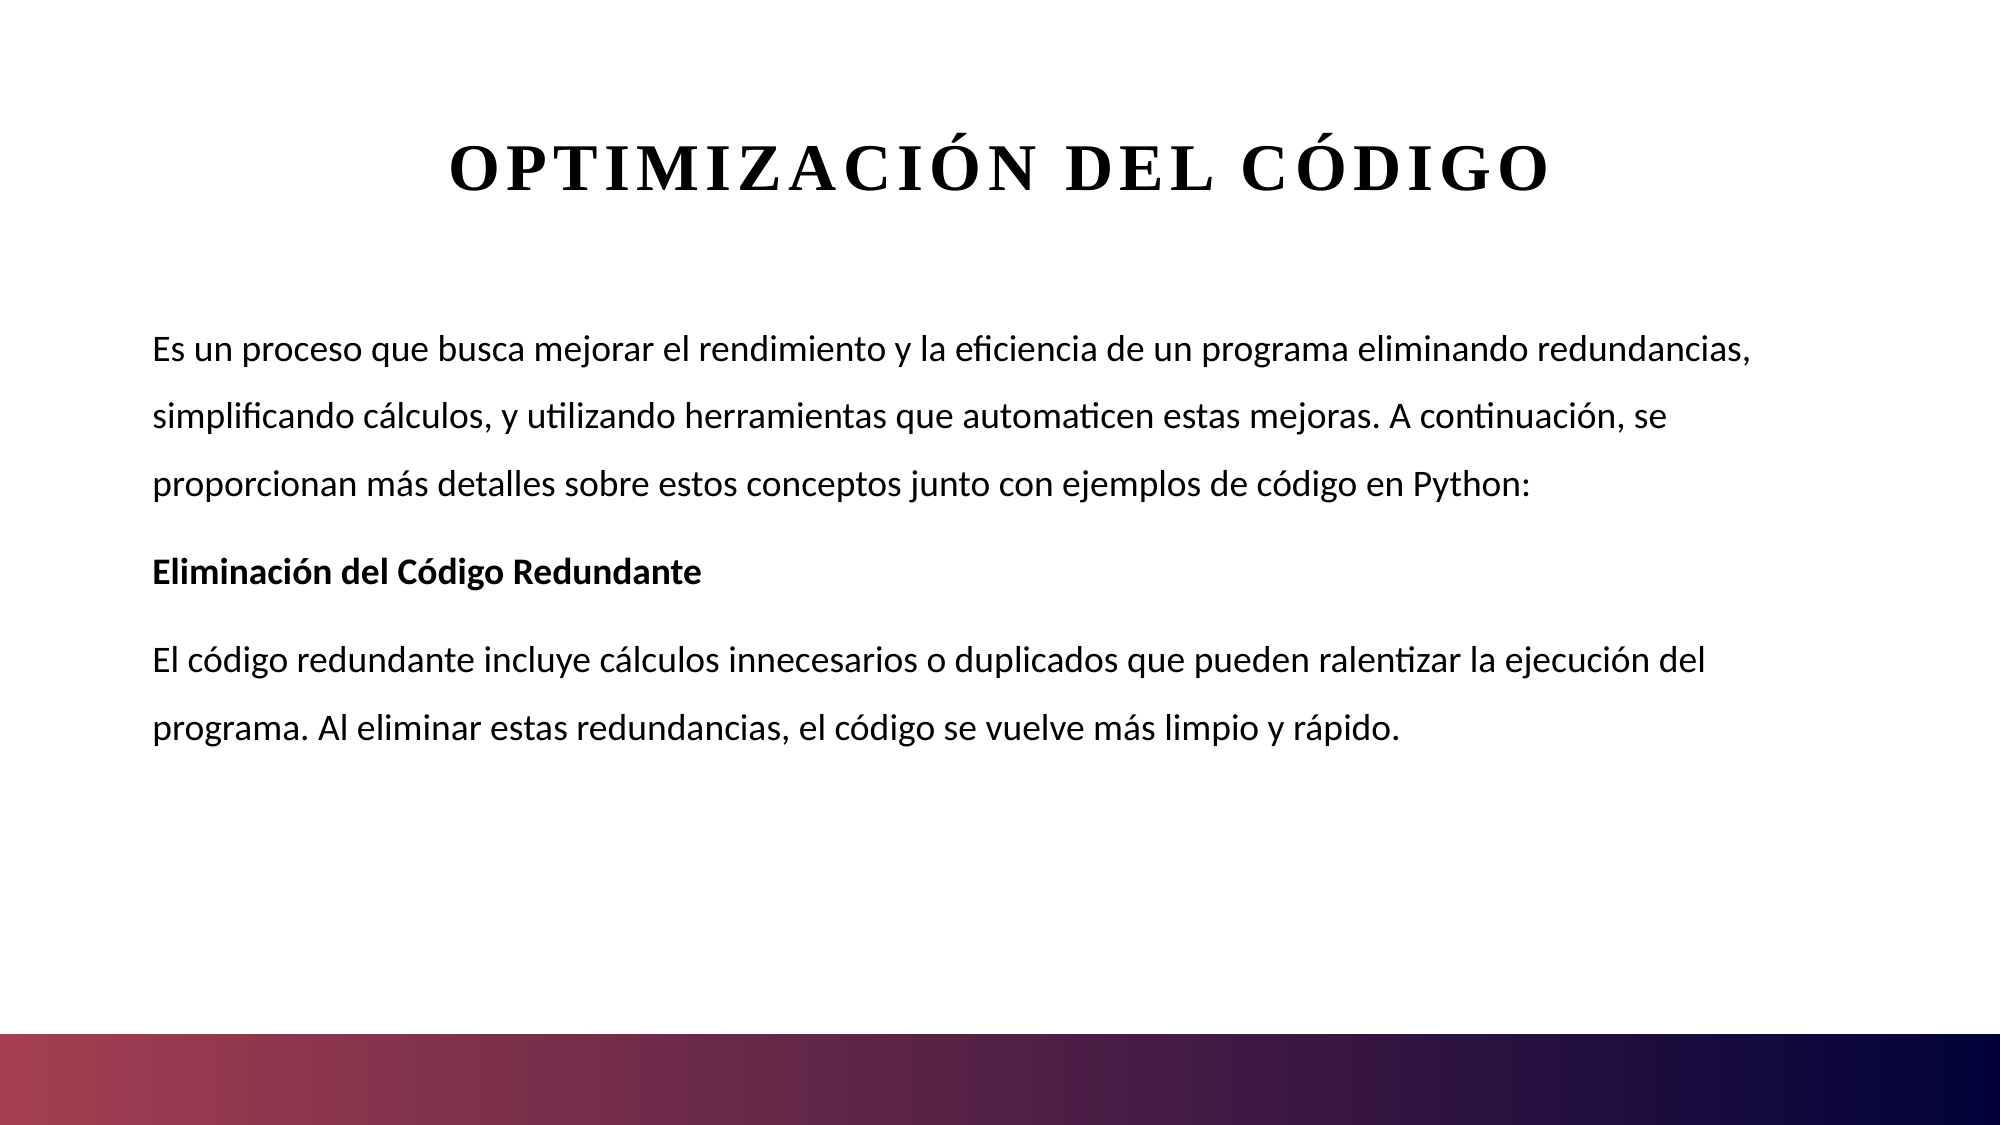

# Optimización del Código
Es un proceso que busca mejorar el rendimiento y la eficiencia de un programa eliminando redundancias, simplificando cálculos, y utilizando herramientas que automaticen estas mejoras. A continuación, se proporcionan más detalles sobre estos conceptos junto con ejemplos de código en Python:
Eliminación del Código Redundante
El código redundante incluye cálculos innecesarios o duplicados que pueden ralentizar la ejecución del programa. Al eliminar estas redundancias, el código se vuelve más limpio y rápido.